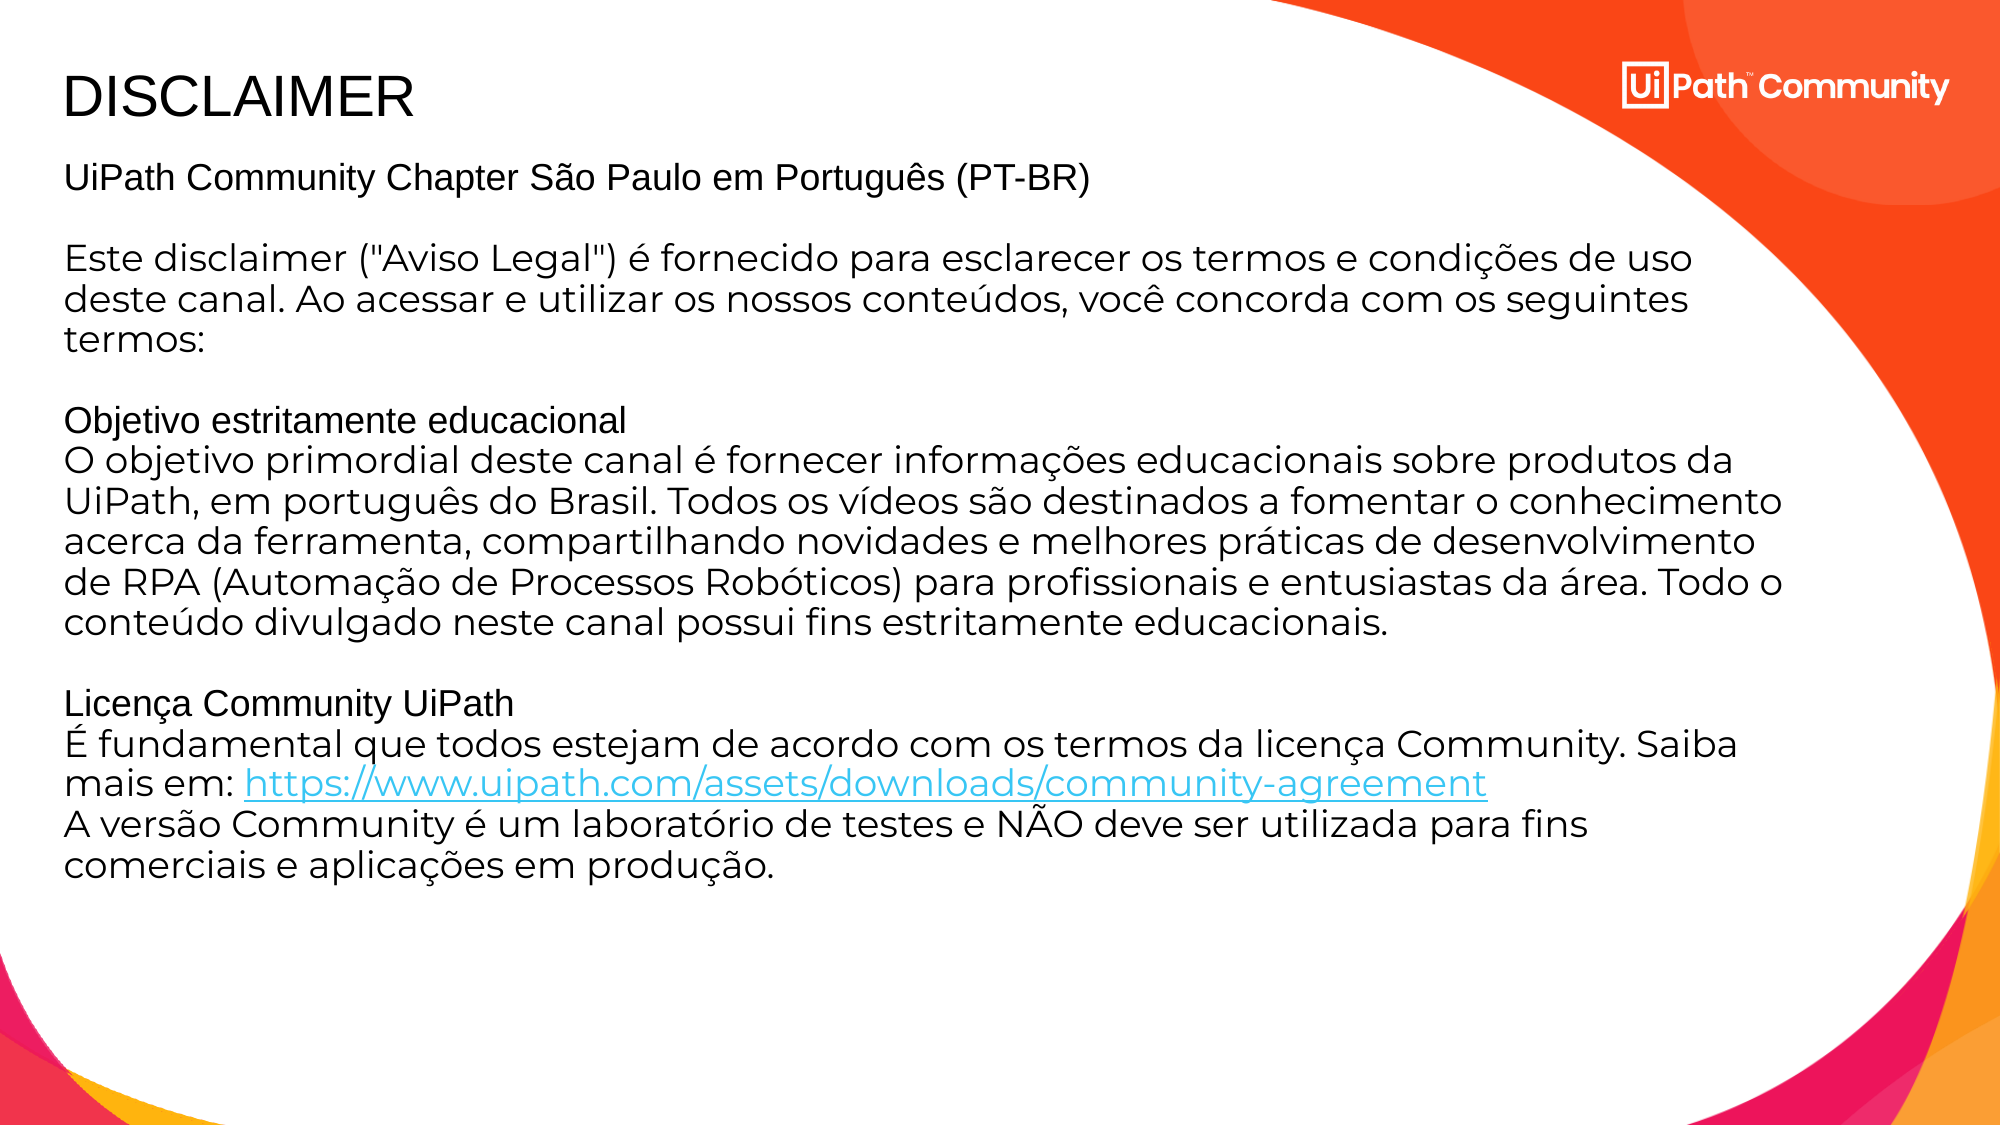

DISCLAIMER
UiPath Community Chapter São Paulo em Português (PT-BR)

Este disclaimer ("Aviso Legal") é fornecido para esclarecer os termos e condições de uso deste canal. Ao acessar e utilizar os nossos conteúdos, você concorda com os seguintes termos:

Objetivo estritamente educacional
O objetivo primordial deste canal é fornecer informações educacionais sobre produtos da UiPath, em português do Brasil. Todos os vídeos são destinados a fomentar o conhecimento acerca da ferramenta, compartilhando novidades e melhores práticas de desenvolvimento de RPA (Automação de Processos Robóticos) para profissionais e entusiastas da área. Todo o conteúdo divulgado neste canal possui fins estritamente educacionais.

Licença Community UiPath
É fundamental que todos estejam de acordo com os termos da licença Community. Saiba mais em: https://www.uipath.com/assets/downloads/community-agreement
A versão Community é um laboratório de testes e NÃO deve ser utilizada para fins comerciais e aplicações em produção.